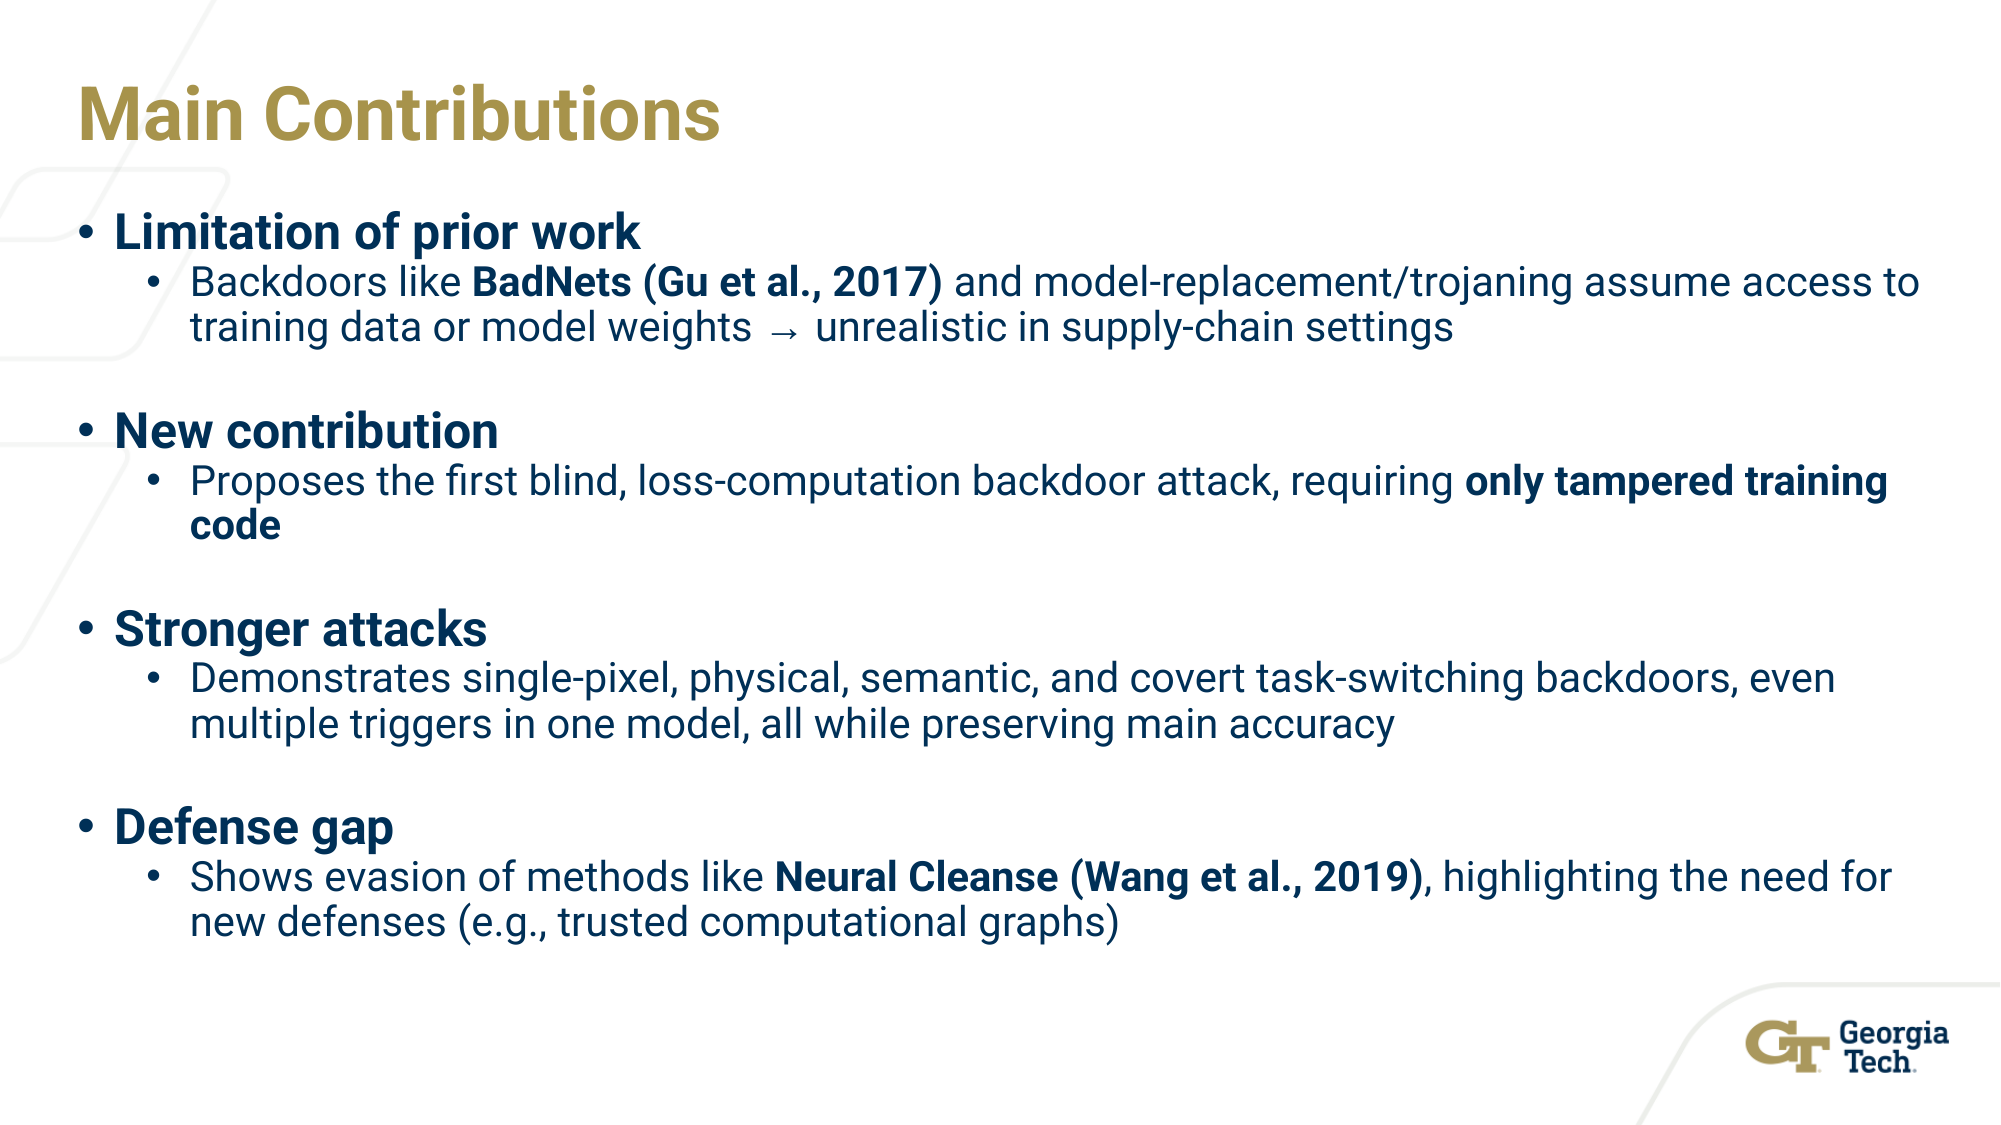

# Main Contributions
Limitation of prior work
Backdoors like BadNets (Gu et al., 2017) and model-replacement/trojaning assume access to training data or model weights → unrealistic in supply-chain settings

New contribution
Proposes the first blind, loss-computation backdoor attack, requiring only tampered training code

Stronger attacks
Demonstrates single-pixel, physical, semantic, and covert task-switching backdoors, even multiple triggers in one model, all while preserving main accuracy

Defense gap
Shows evasion of methods like Neural Cleanse (Wang et al., 2019), highlighting the need for new defenses (e.g., trusted computational graphs)